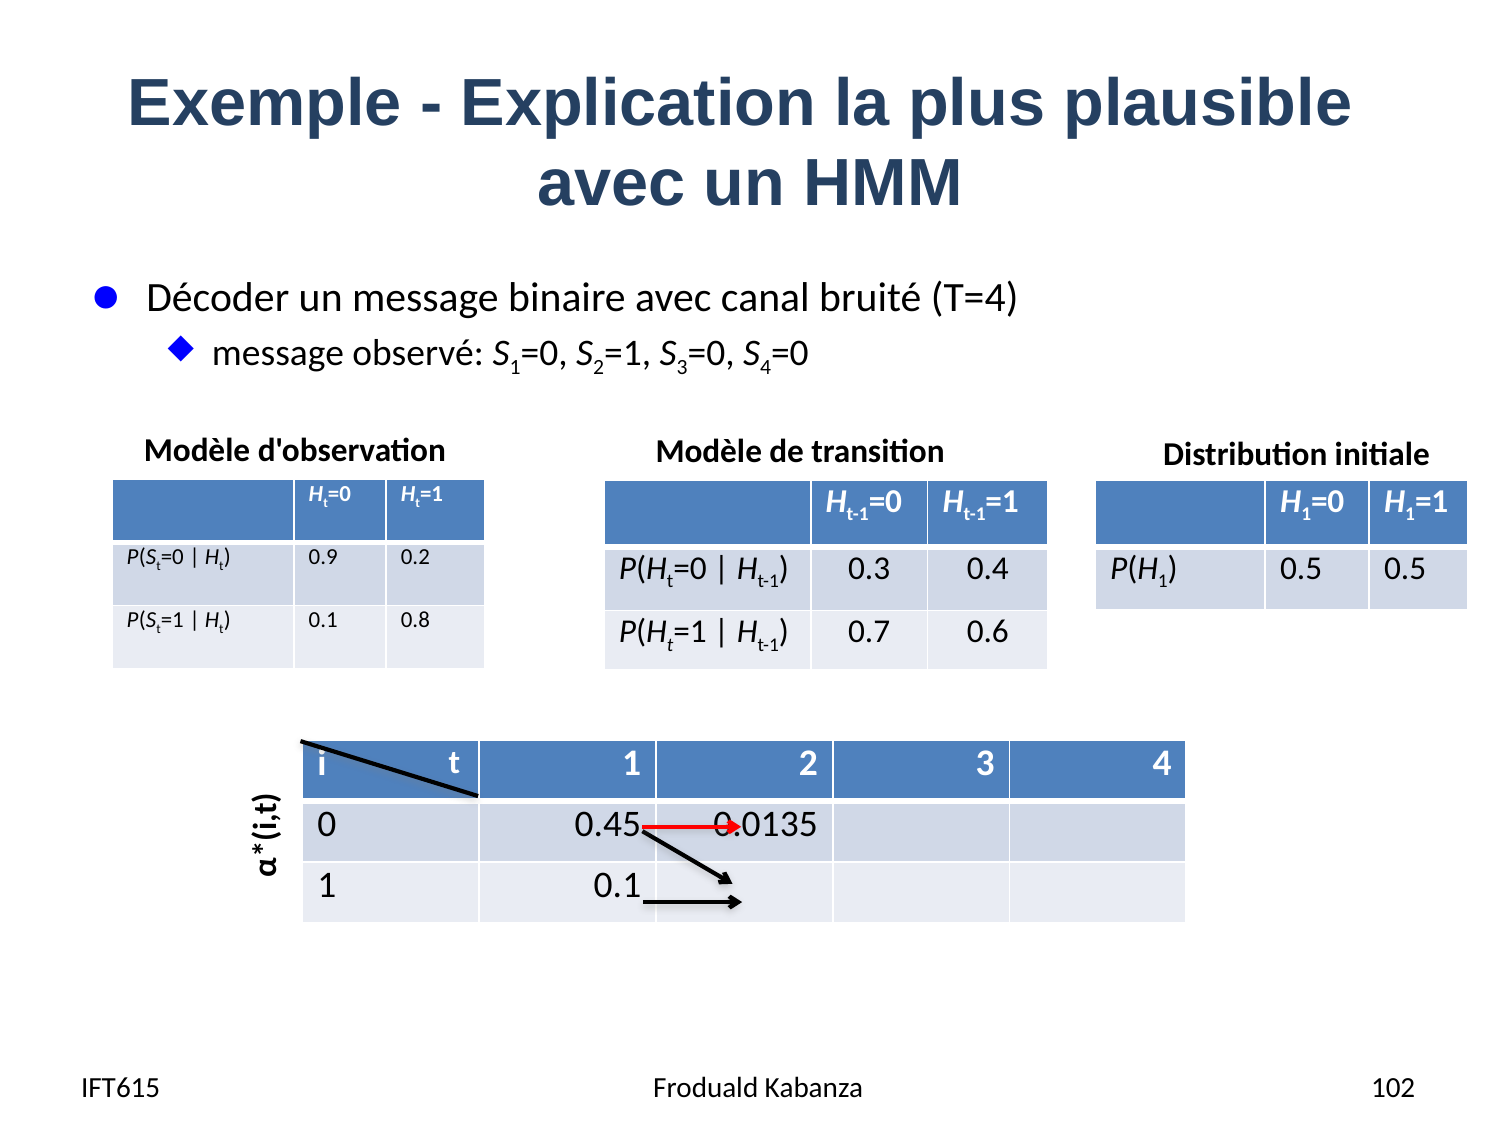

# Exemple - Explication la plus plausible avec un HMM
Décoder un message binaire avec canal bruité (T=4)
message observé: S1=0, S2=1, S3=0, S4=0

récursion: α*(1,2) = P(S2=1|H2 =1) max{P(H2 = 1|H1 = 0) α*(0,1), P(H2 = 1|H1 = 1) α*(1,1)}
Modèle d'observation
Modèle de transition
Distribution initiale
|  | Ht=0 | Ht=1 |
| --- | --- | --- |
| P(St=0 | Ht) | 0.9 | 0.2 |
| P(St=1 | Ht) | 0.1 | 0.8 |
|  | Ht-1=0 | Ht-1=1 |
| --- | --- | --- |
| P(Ht=0 | Ht-1) | 0.3 | 0.4 |
| P(Ht=1 | Ht-1) | 0.7 | 0.6 |
|  | H1=0 | H1=1 |
| --- | --- | --- |
| P(H1) | 0.5 | 0.5 |
t
| i | 1 | 2 | 3 | 4 |
| --- | --- | --- | --- | --- |
| 0 | 0.45 | 0.0135 |  |  |
| 1 | 0.1 |  |  |  |
α*(i,t)
IFT615
Froduald Kabanza
102